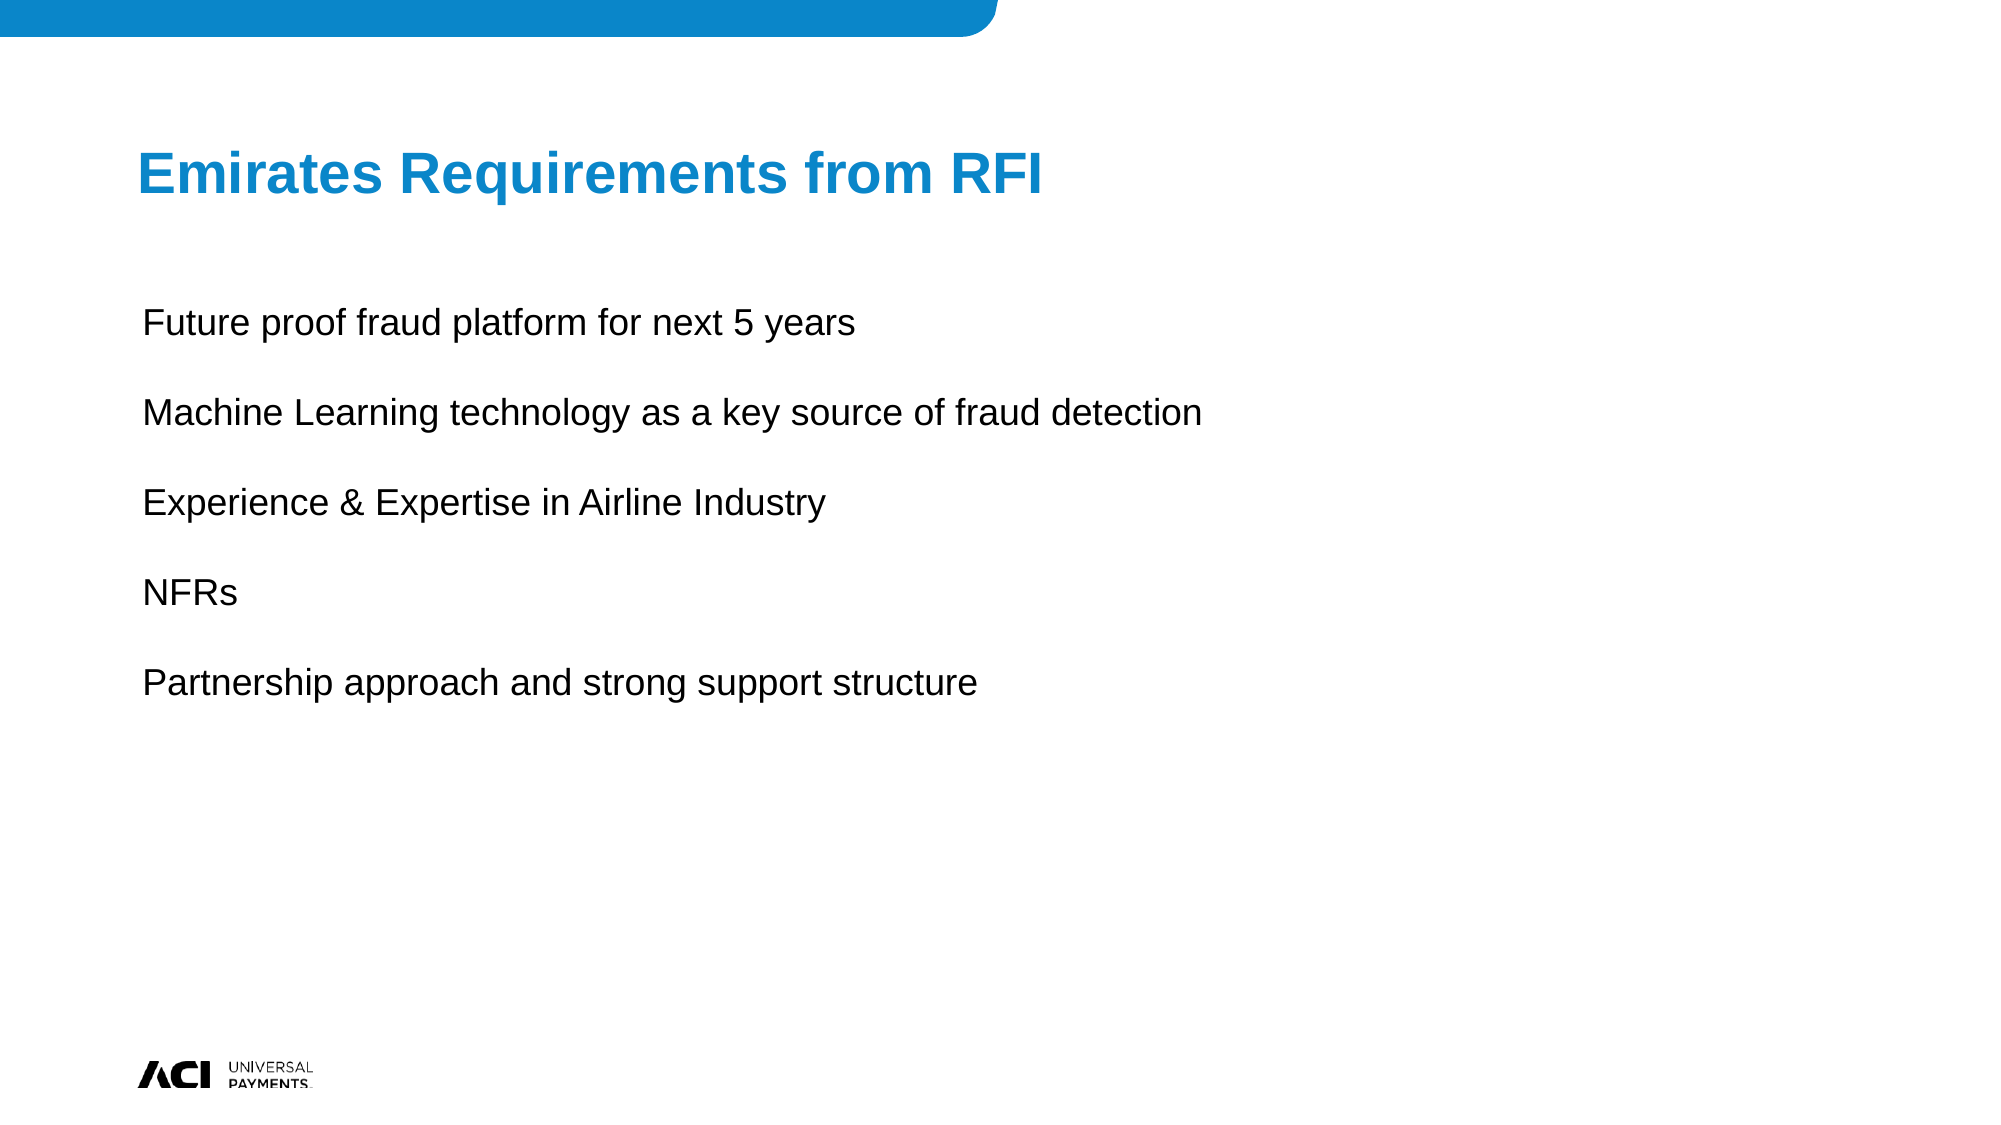

# Emirates Requirements from RFI
Future proof fraud platform for next 5 years

Machine Learning technology as a key source of fraud detection

Experience & Expertise in Airline Industry

NFRs

Partnership approach and strong support structure